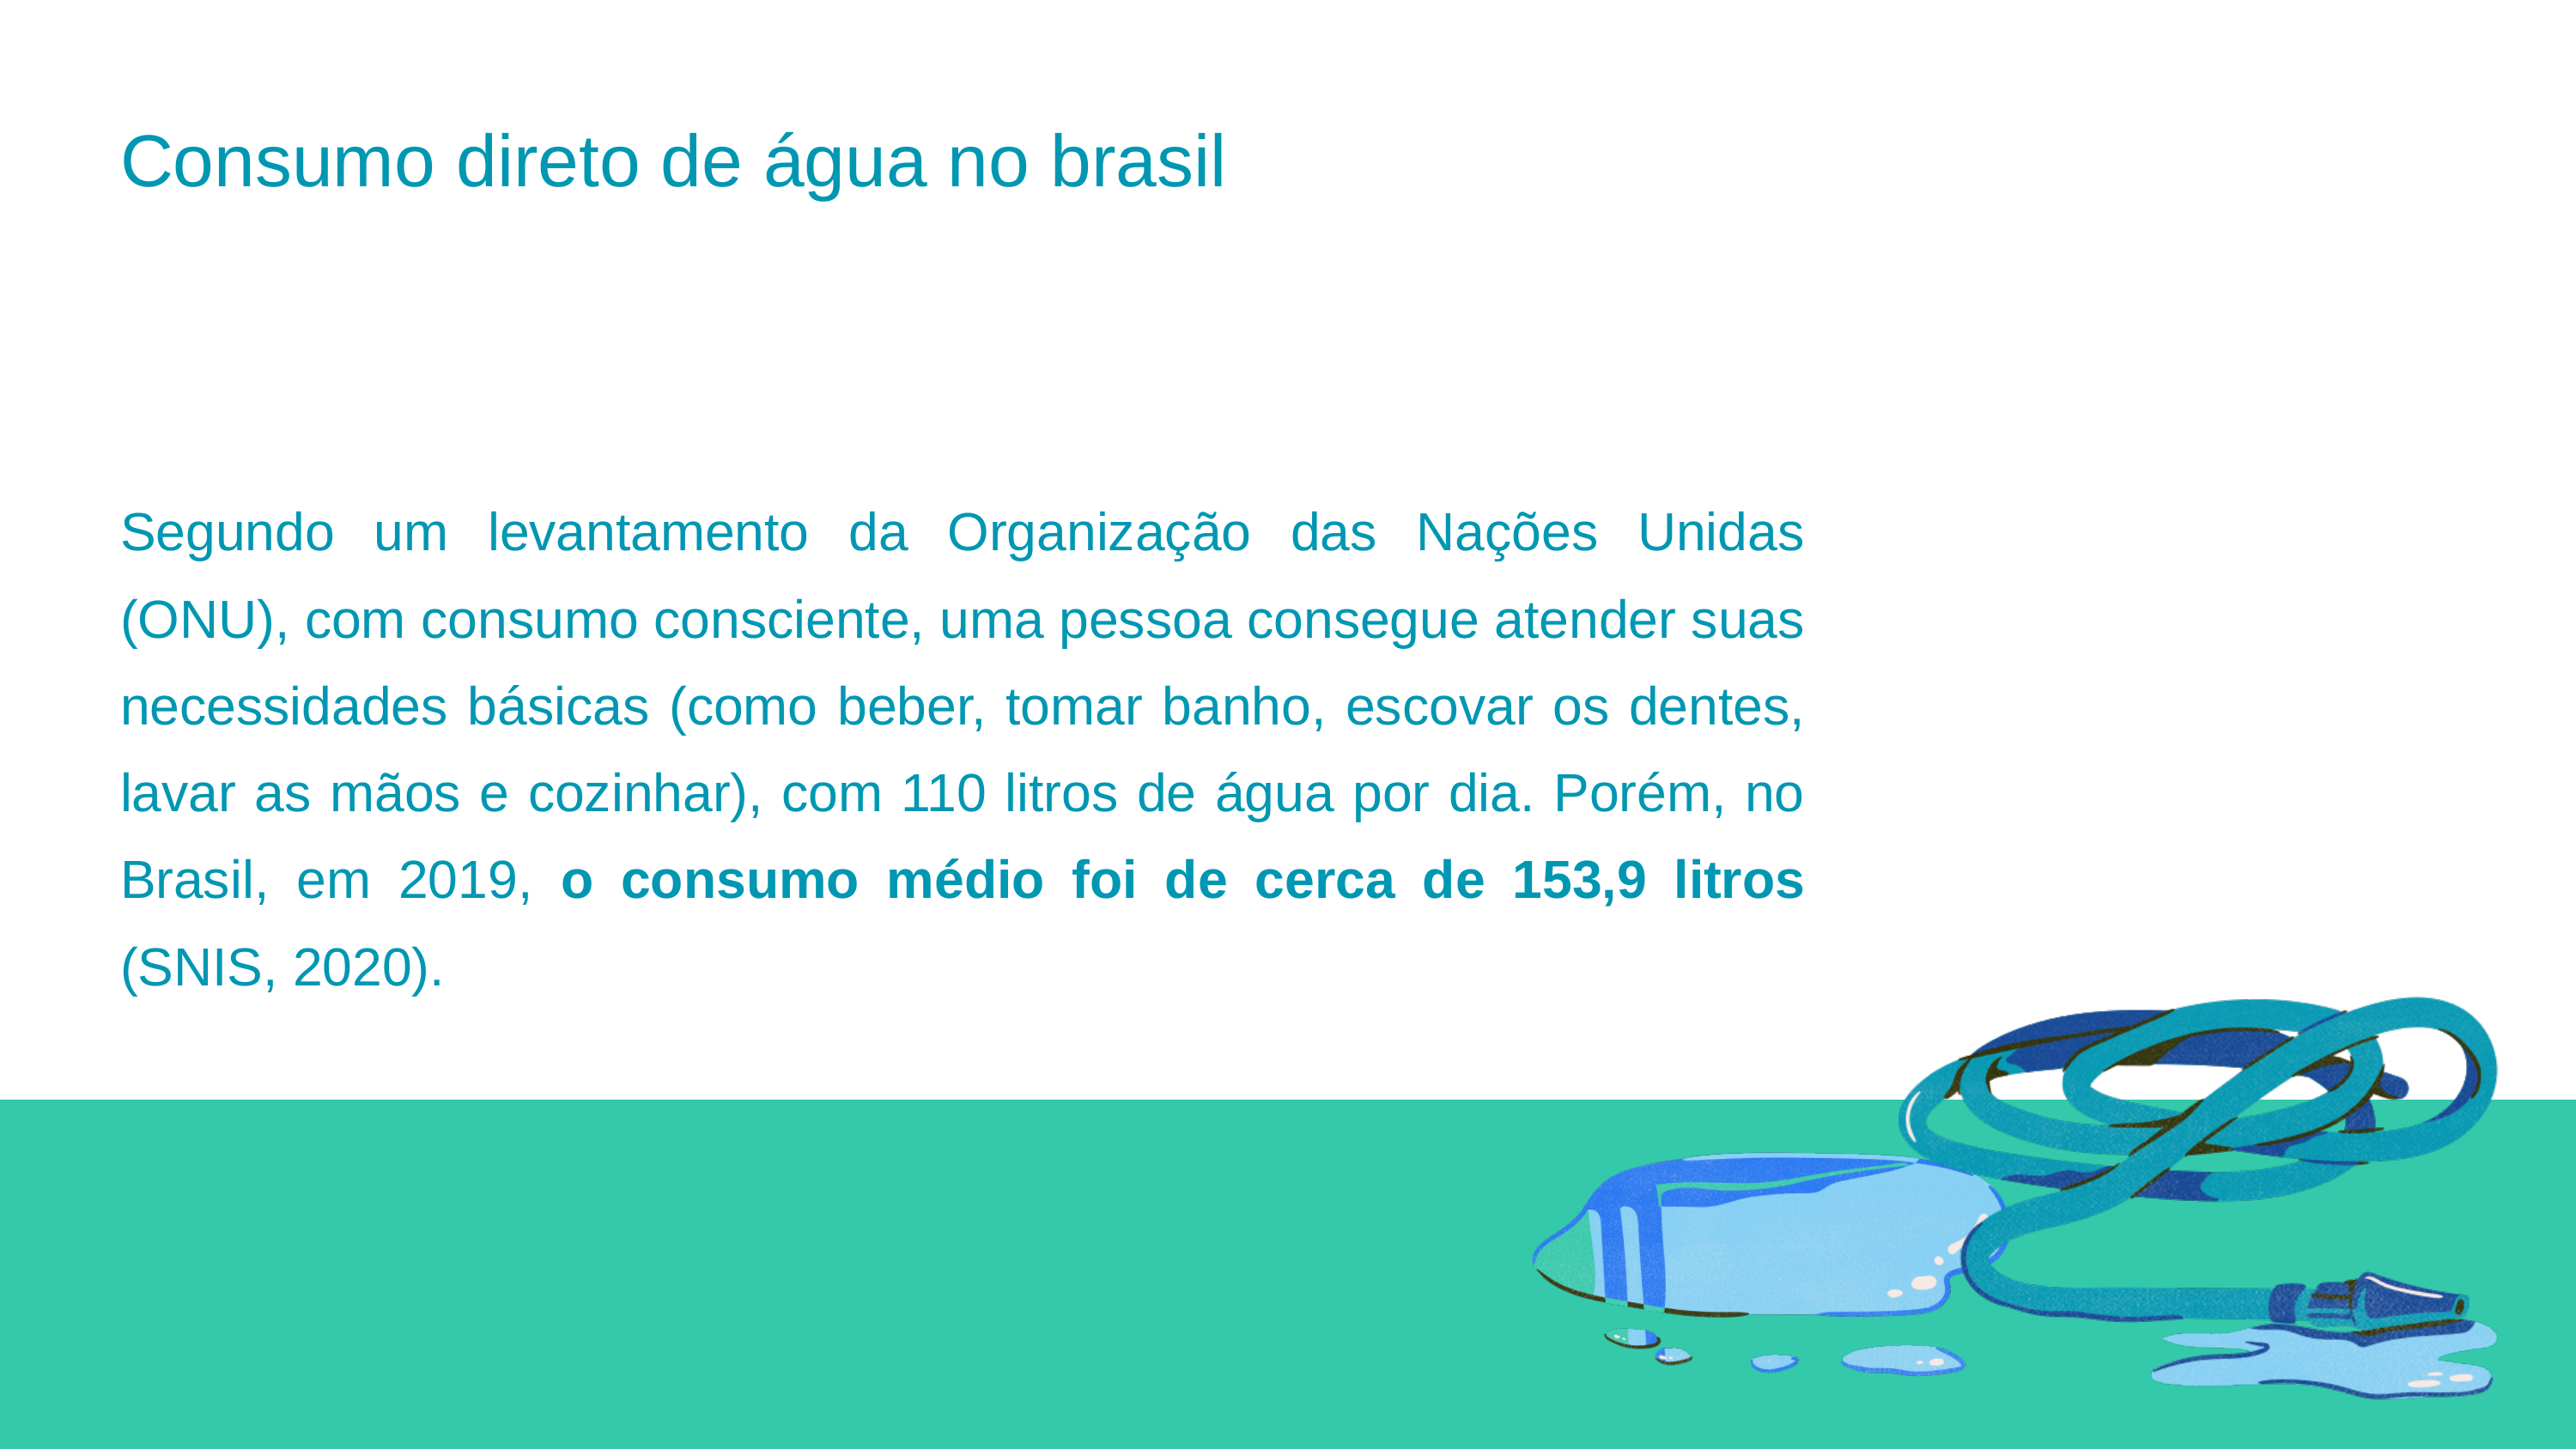

Consumo direto de água no brasil
Segundo um levantamento da Organização das Nações Unidas (ONU), com consumo consciente, uma pessoa consegue atender suas necessidades básicas (como beber, tomar banho, escovar os dentes, lavar as mãos e cozinhar), com 110 litros de água por dia. Porém, no Brasil, em 2019, o consumo médio foi de cerca de 153,9 litros (SNIS, 2020).